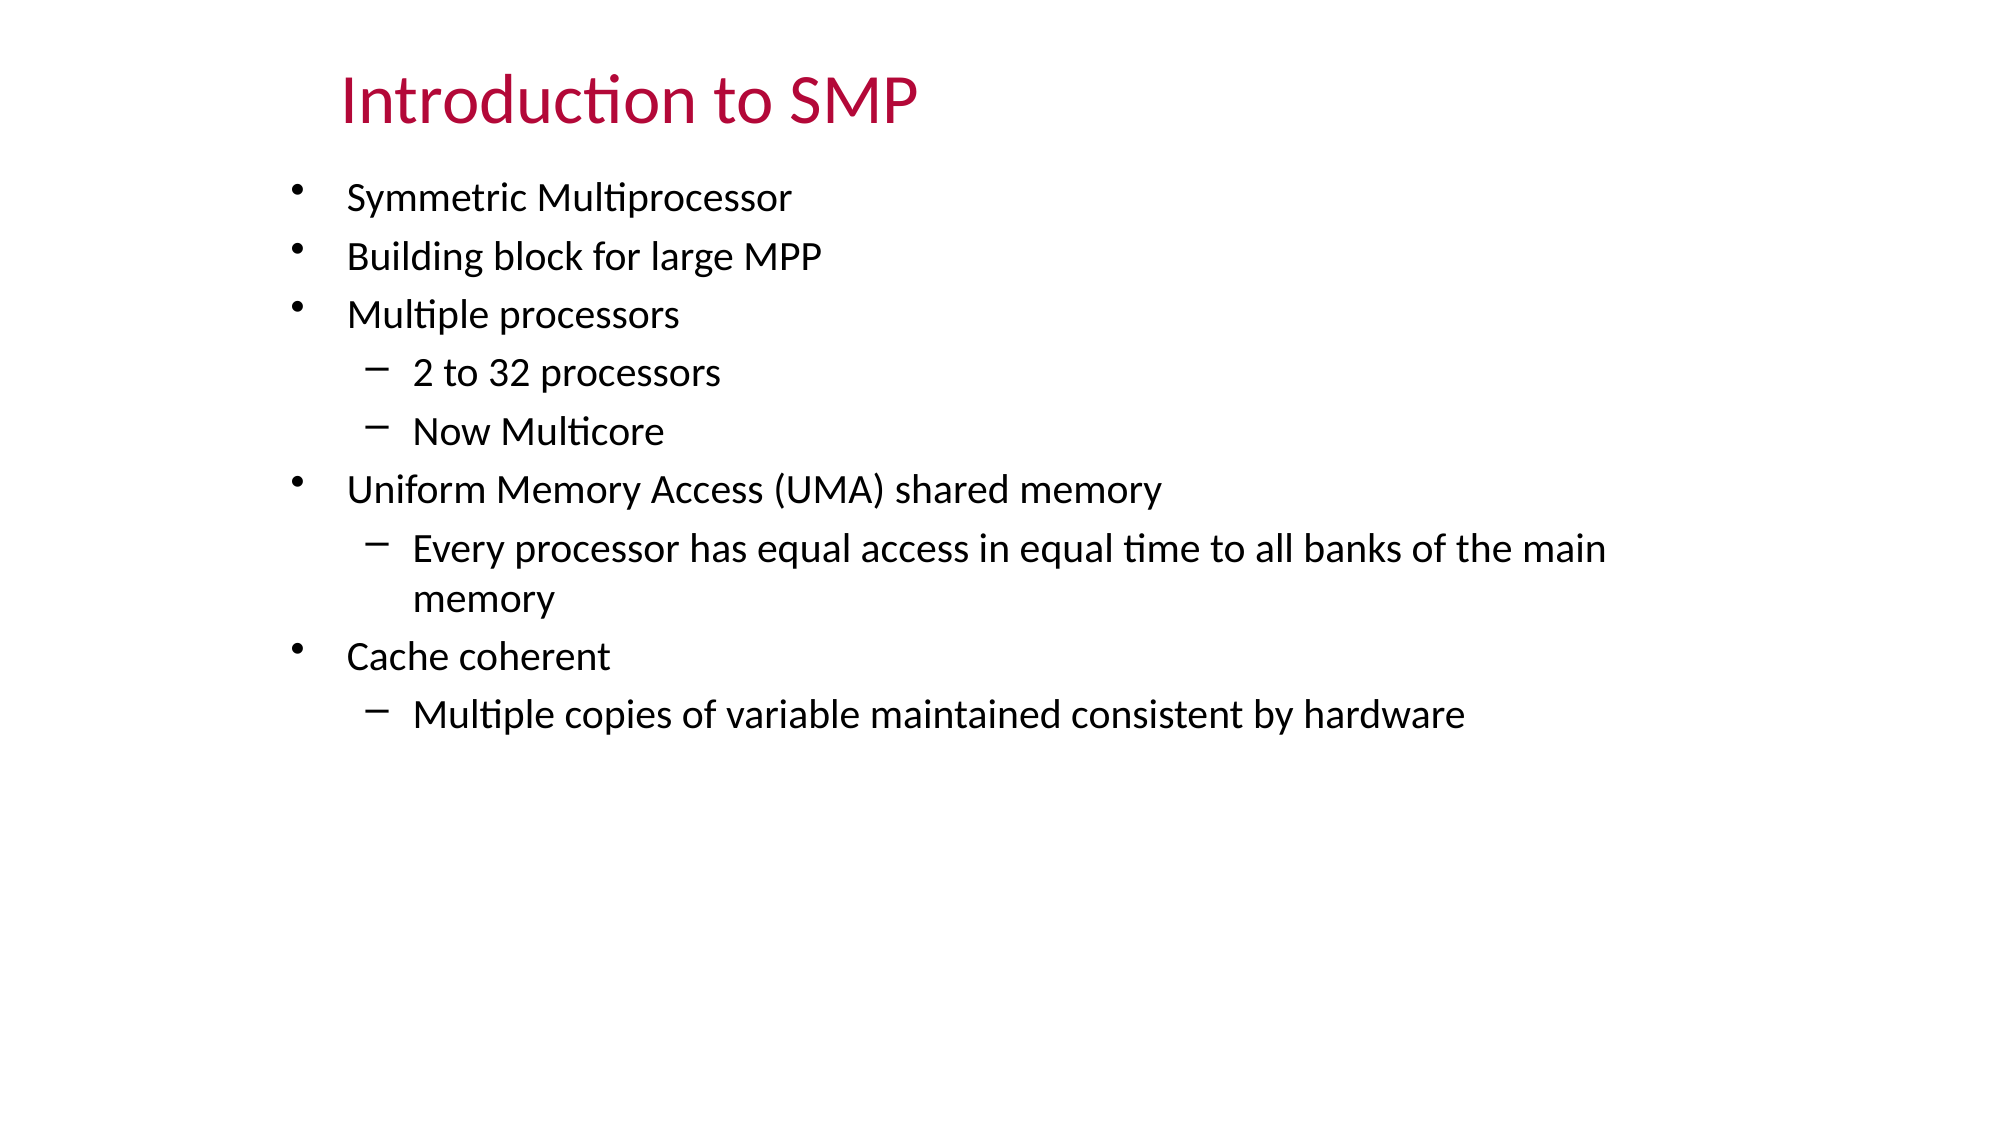

Introduction to SMP
Symmetric Multiprocessor
Building block for large MPP
Multiple processors
2 to 32 processors
Now Multicore
Uniform Memory Access (UMA) shared memory
Every processor has equal access in equal time to all banks of the main memory
Cache coherent
Multiple copies of variable maintained consistent by hardware